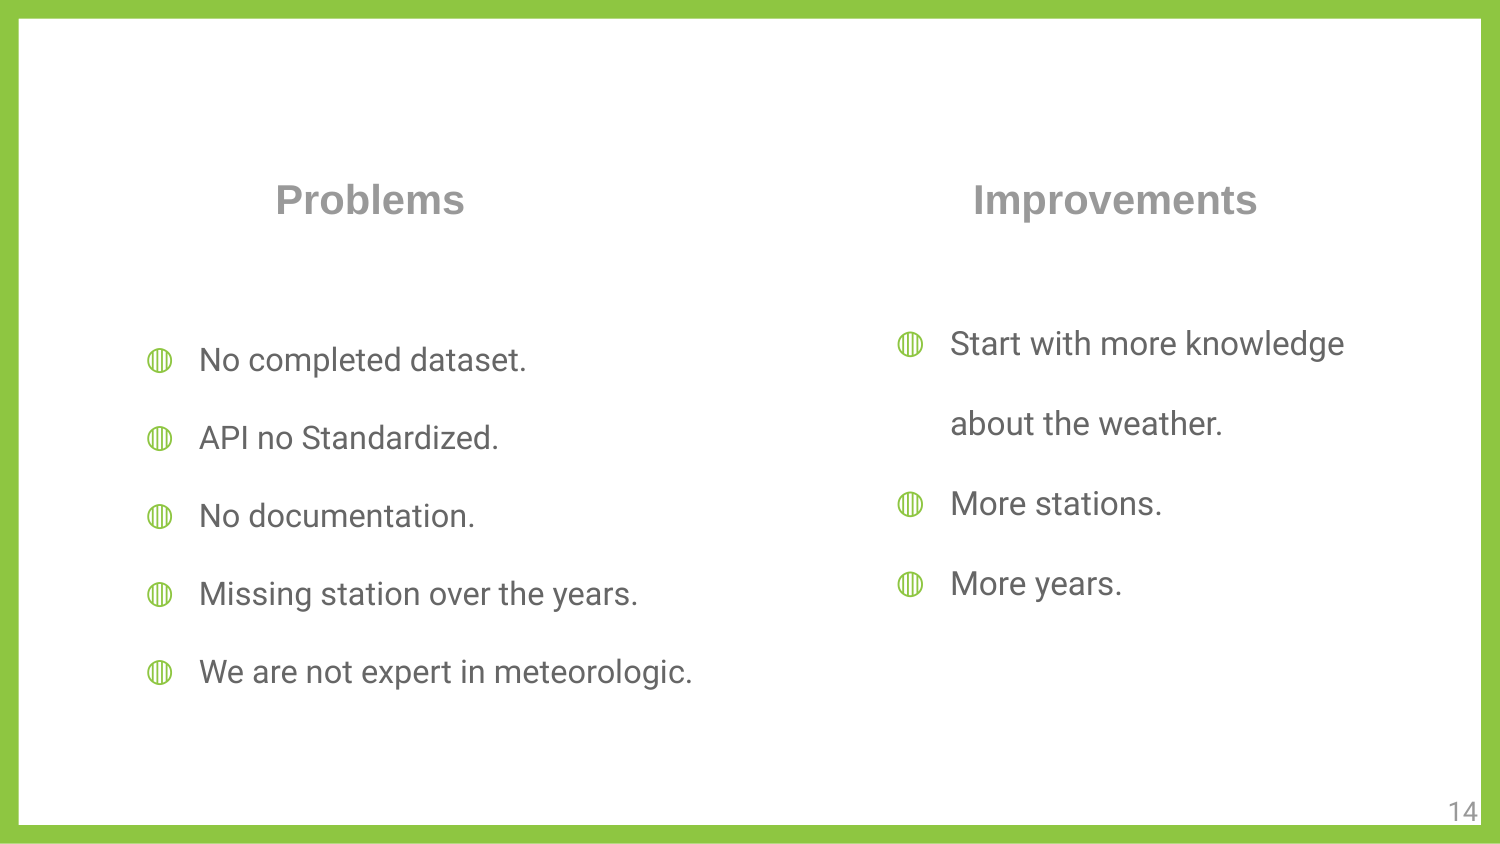

Problems
Improvements
Start with more knowledge about the weather.
More stations.
More years.
No completed dataset.
API no Standardized.
No documentation.
Missing station over the years.
We are not expert in meteorologic.
14